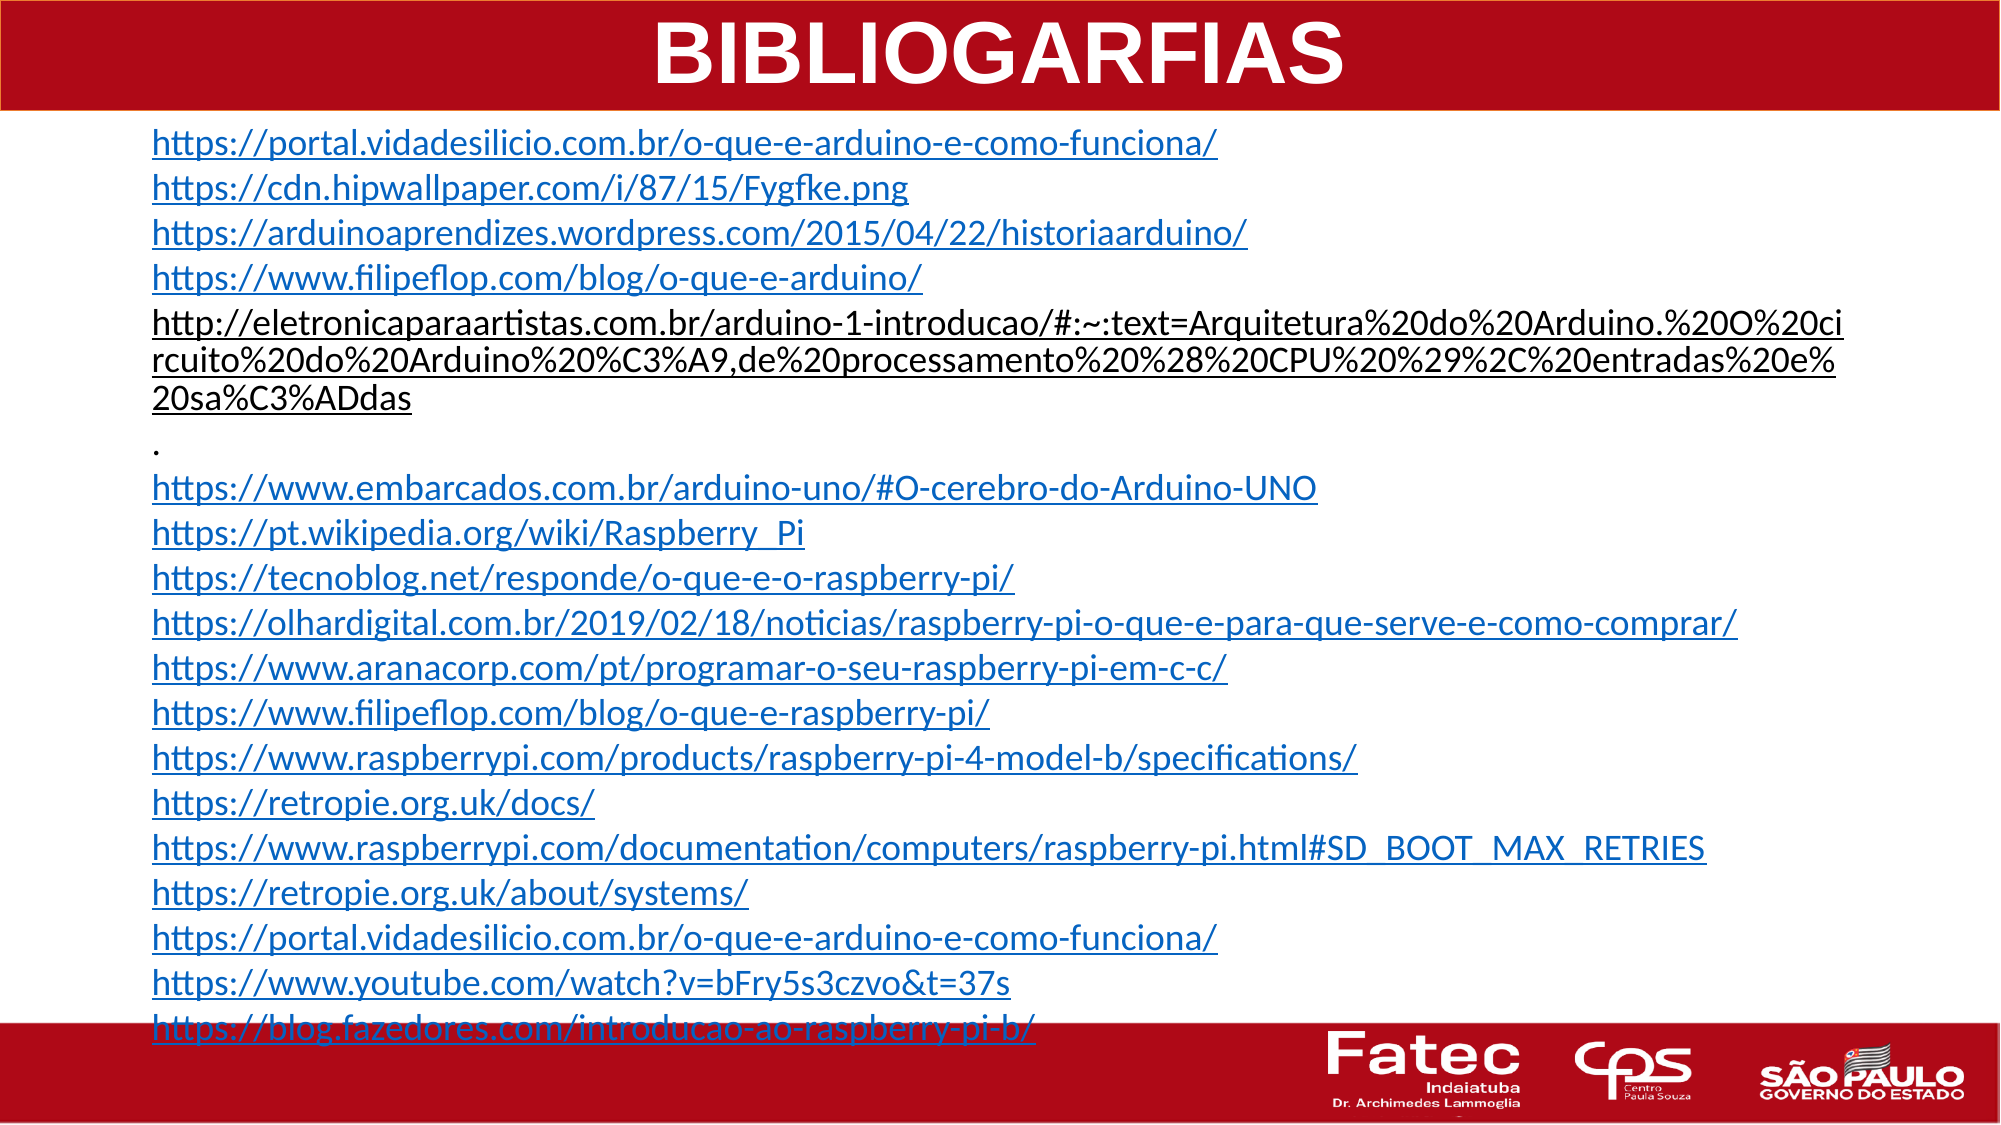

# BIBLIOGARFIAS
https://portal.vidadesilicio.com.br/o-que-e-arduino-e-como-funciona/
https://cdn.hipwallpaper.com/i/87/15/Fygfke.png
https://arduinoaprendizes.wordpress.com/2015/04/22/historiaarduino/
https://www.filipeflop.com/blog/o-que-e-arduino/
http://eletronicaparaartistas.com.br/arduino-1-introducao/#:~:text=Arquitetura%20do%20Arduino.%20O%20circuito%20do%20Arduino%20%C3%A9,de%20processamento%20%28%20CPU%20%29%2C%20entradas%20e%20sa%C3%ADdas.
https://www.embarcados.com.br/arduino-uno/#O-cerebro-do-Arduino-UNO
https://pt.wikipedia.org/wiki/Raspberry_Pi
https://tecnoblog.net/responde/o-que-e-o-raspberry-pi/
https://olhardigital.com.br/2019/02/18/noticias/raspberry-pi-o-que-e-para-que-serve-e-como-comprar/
https://www.aranacorp.com/pt/programar-o-seu-raspberry-pi-em-c-c/
https://www.filipeflop.com/blog/o-que-e-raspberry-pi/
https://www.raspberrypi.com/products/raspberry-pi-4-model-b/specifications/
https://retropie.org.uk/docs/
https://www.raspberrypi.com/documentation/computers/raspberry-pi.html#SD_BOOT_MAX_RETRIES
https://retropie.org.uk/about/systems/
https://portal.vidadesilicio.com.br/o-que-e-arduino-e-como-funciona/
https://www.youtube.com/watch?v=bFry5s3czvo&t=37s
https://blog.fazedores.com/introducao-ao-raspberry-pi-b/